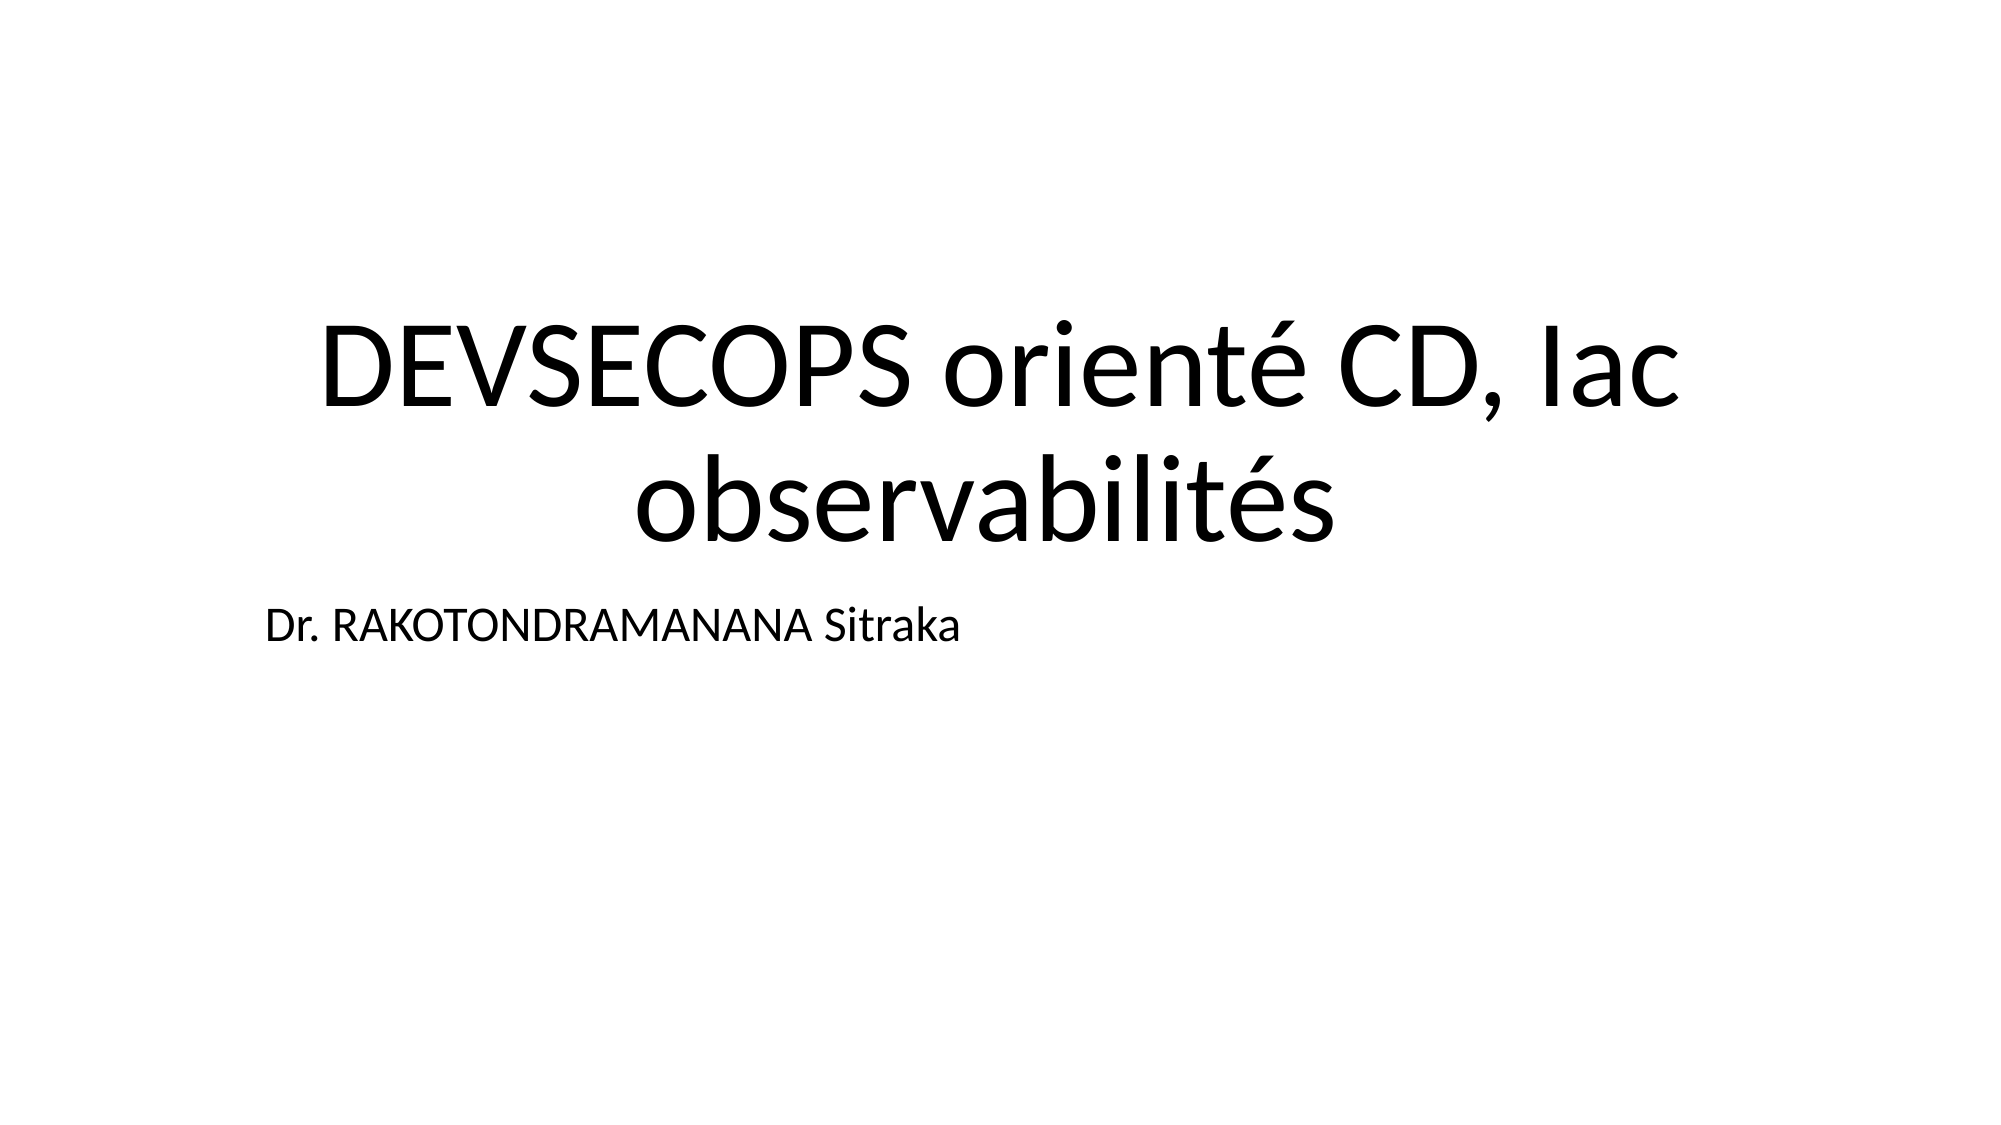

# DEVSECOPS orienté CD, Iac observabilités
Dr. RAKOTONDRAMANANA Sitraka